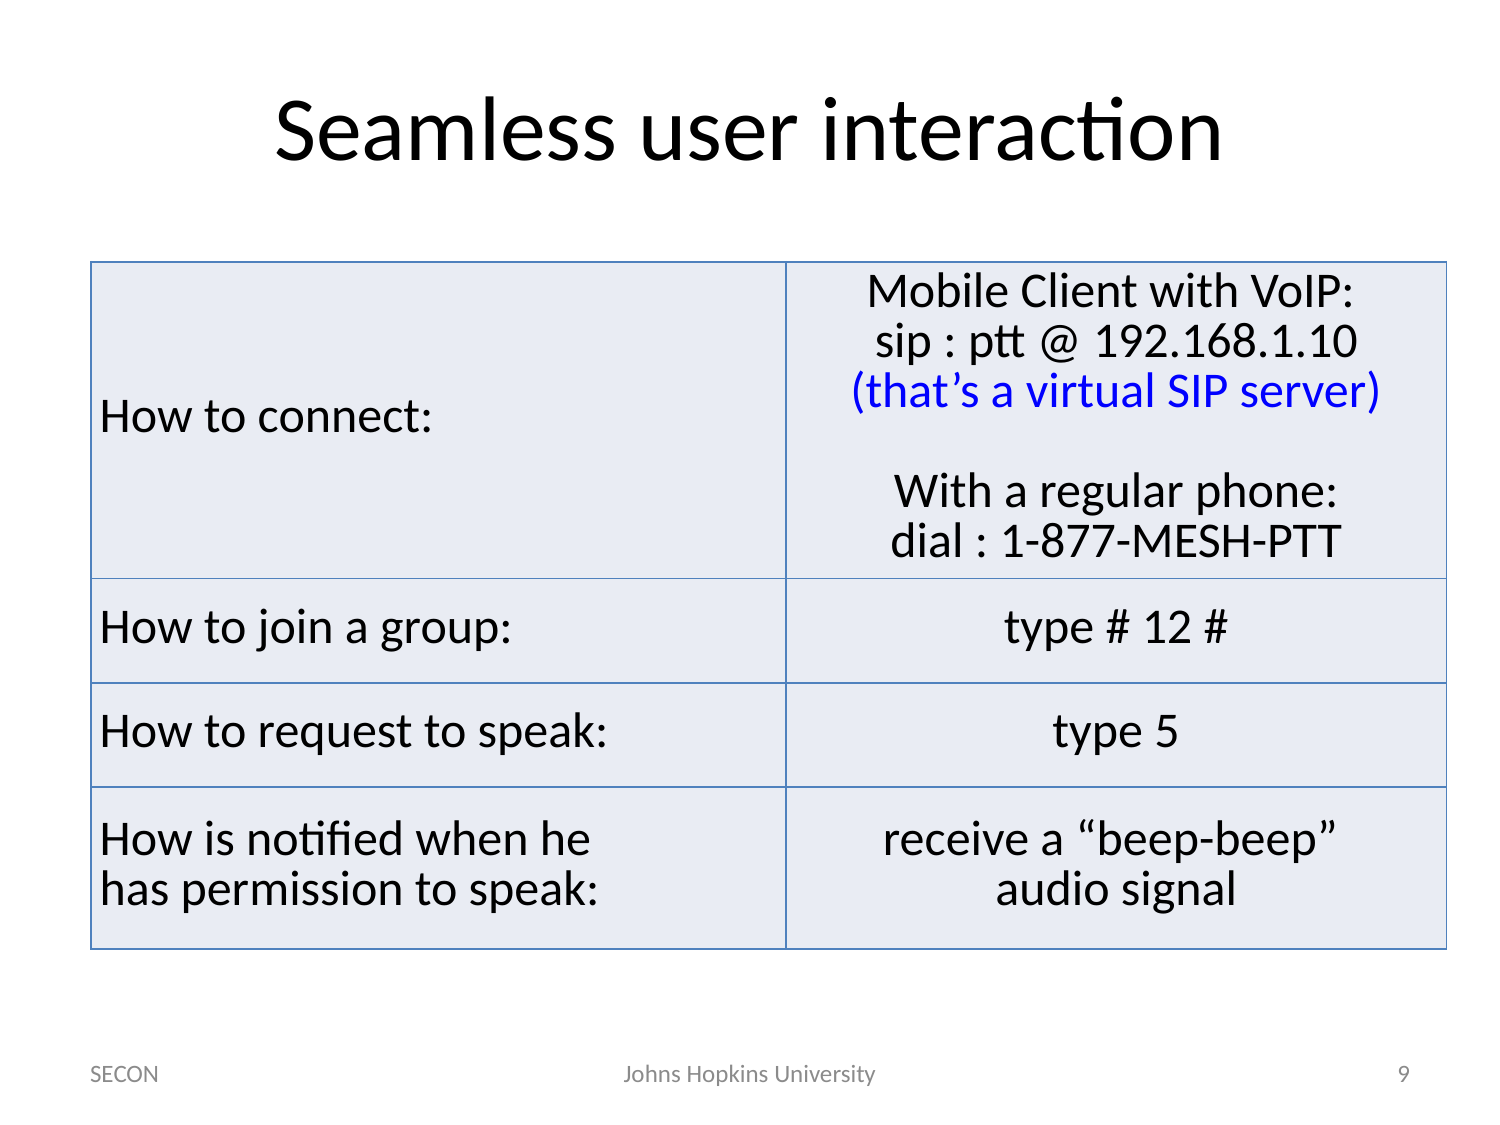

# Seamless user interaction
| How to connect: | Mobile Client with VoIP: sip : ptt @ 192.168.1.10 (that’s a virtual SIP server) With a regular phone: dial : 1-877-MESH-PTT |
| --- | --- |
| How to join a group: | type # 12 # |
| How to request to speak: | type 5 |
| How is notified when he has permission to speak: | receive a “beep-beep” audio signal |
SECON
Johns Hopkins University
9